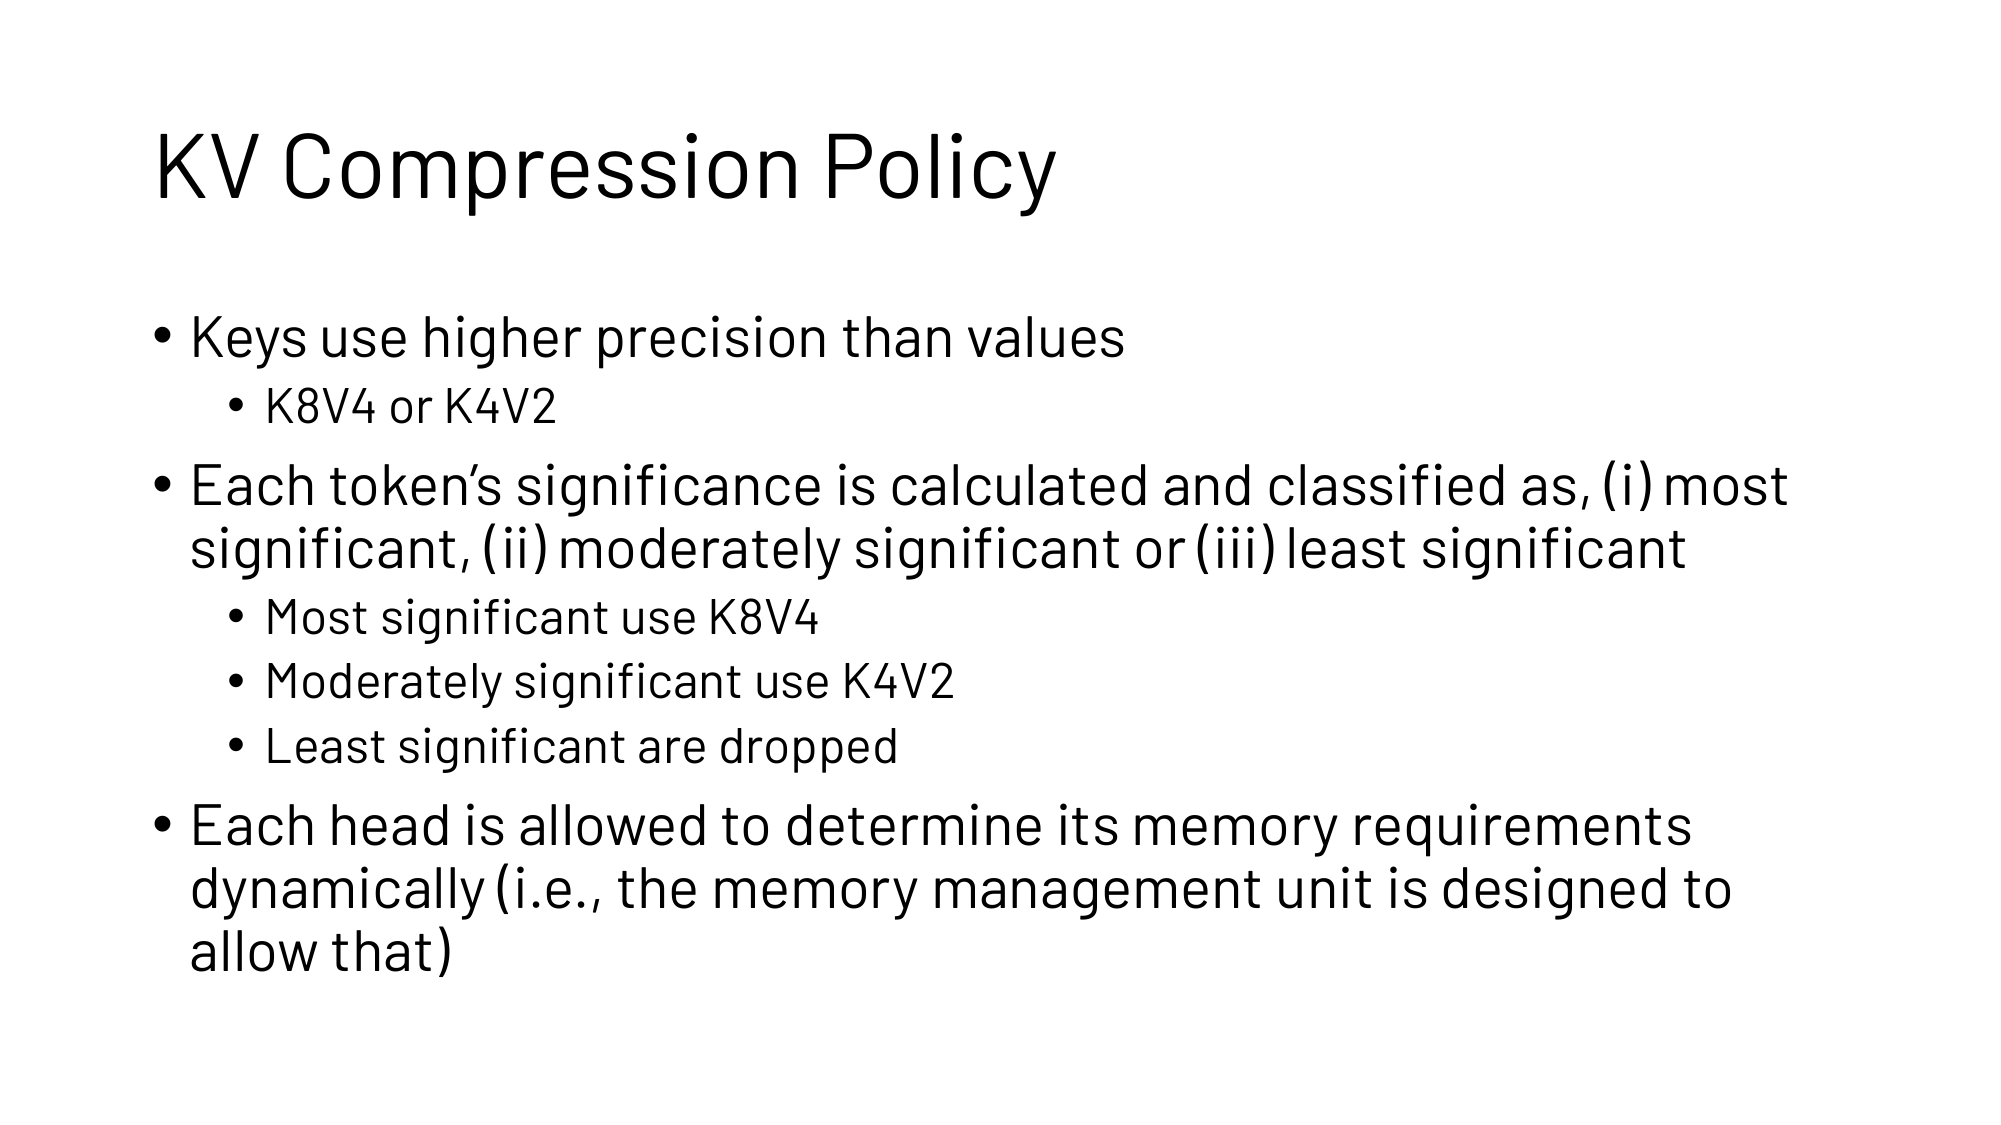

# KV Compression Policy
Keys use higher precision than values
K8V4 or K4V2
Each token’s significance is calculated and classified as, (i) most significant, (ii) moderately significant or (iii) least significant
Most significant use K8V4
Moderately significant use K4V2
Least significant are dropped
Each head is allowed to determine its memory requirements dynamically (i.e., the memory management unit is designed to allow that)